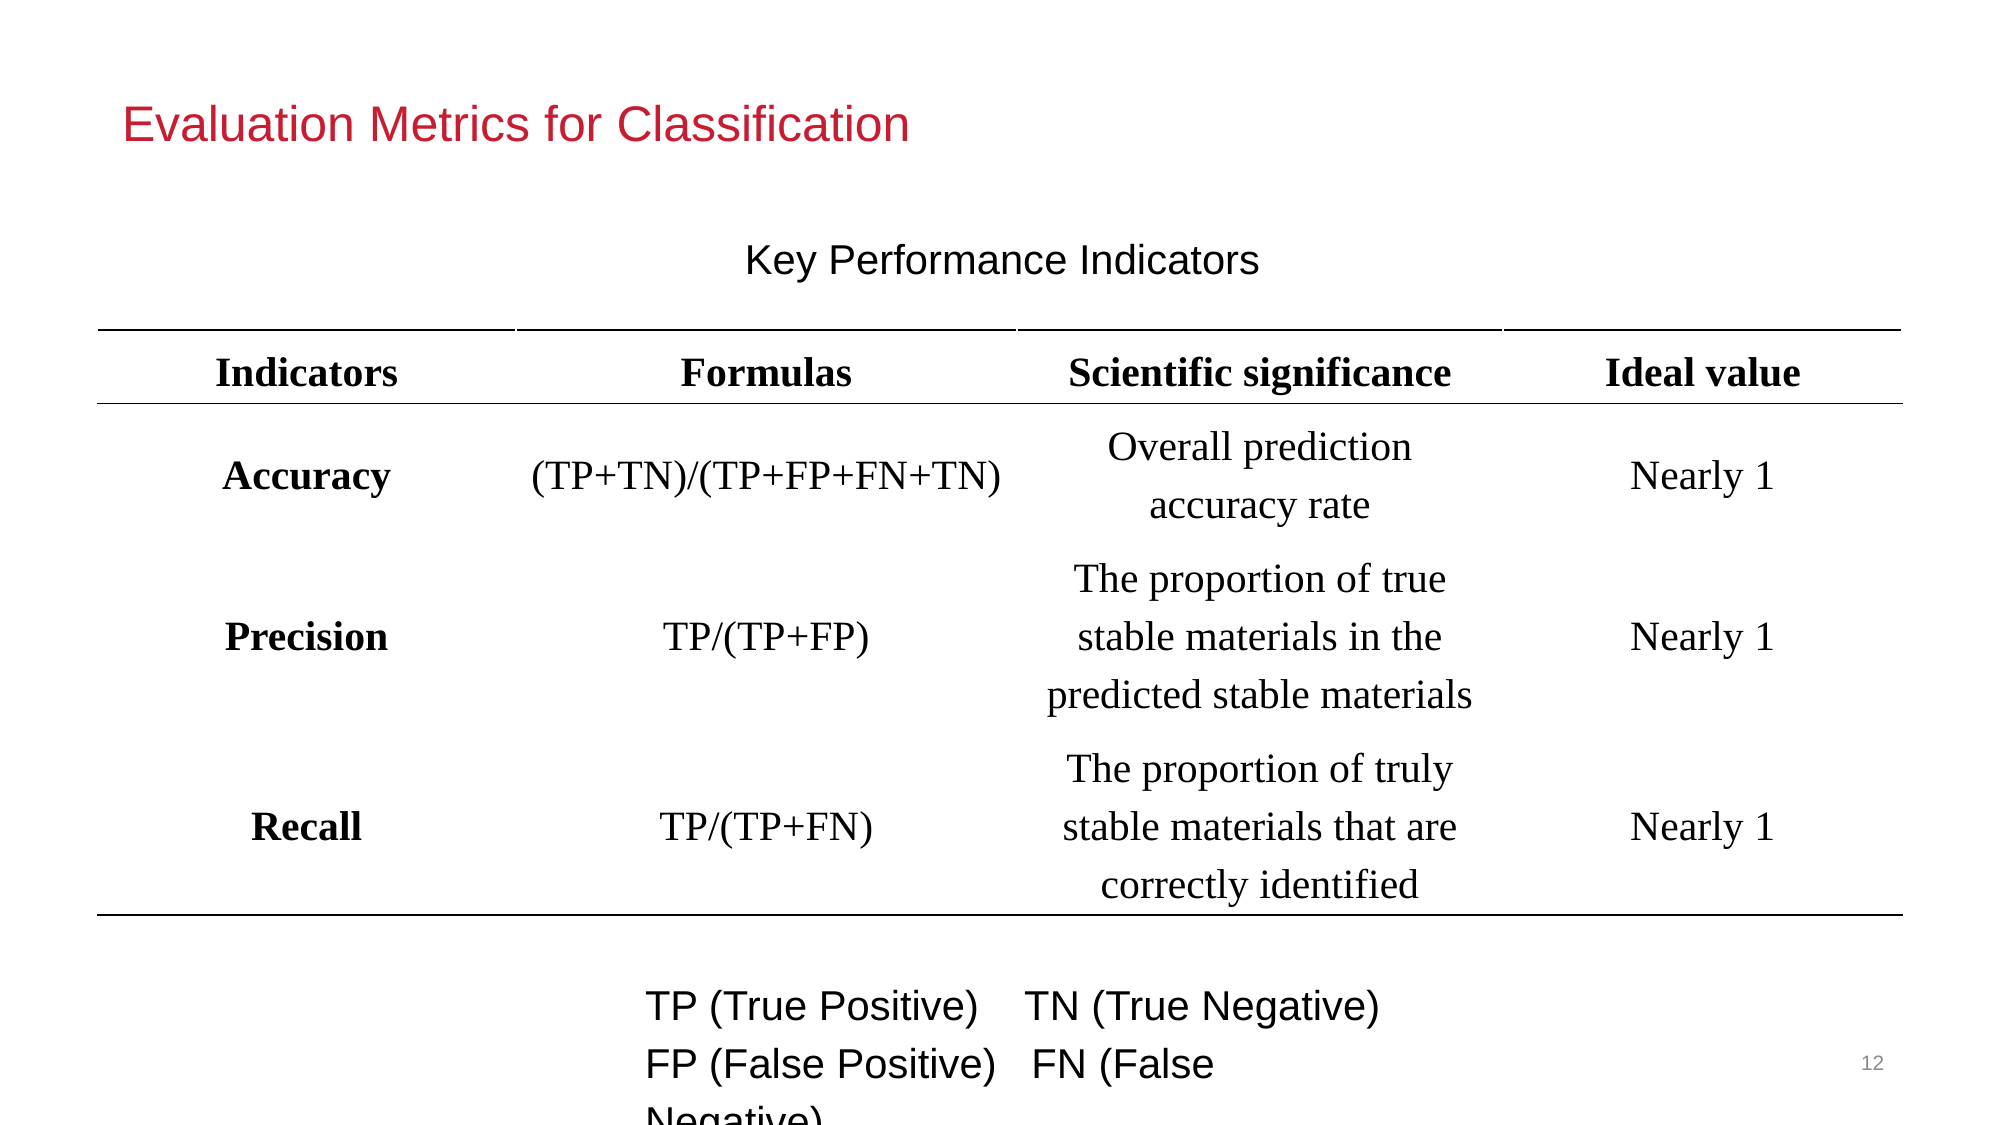

Evaluation Metrics for Classification
Key Performance Indicators
| Indicators | Formulas | Scientific significance | Ideal value |
| --- | --- | --- | --- |
| Accuracy | (TP+TN)/(TP+FP+FN+TN) | Overall prediction accuracy rate | Nearly 1 |
| Precision | TP/(TP+FP) | The proportion of true stable materials in the predicted stable materials | Nearly 1 |
| Recall | TP/(TP+FN) | The proportion of truly stable materials that are correctly identified | Nearly 1 |
TP (True Positive)    TN (True Negative)
FP (False Positive)   FN (False Negative)
12